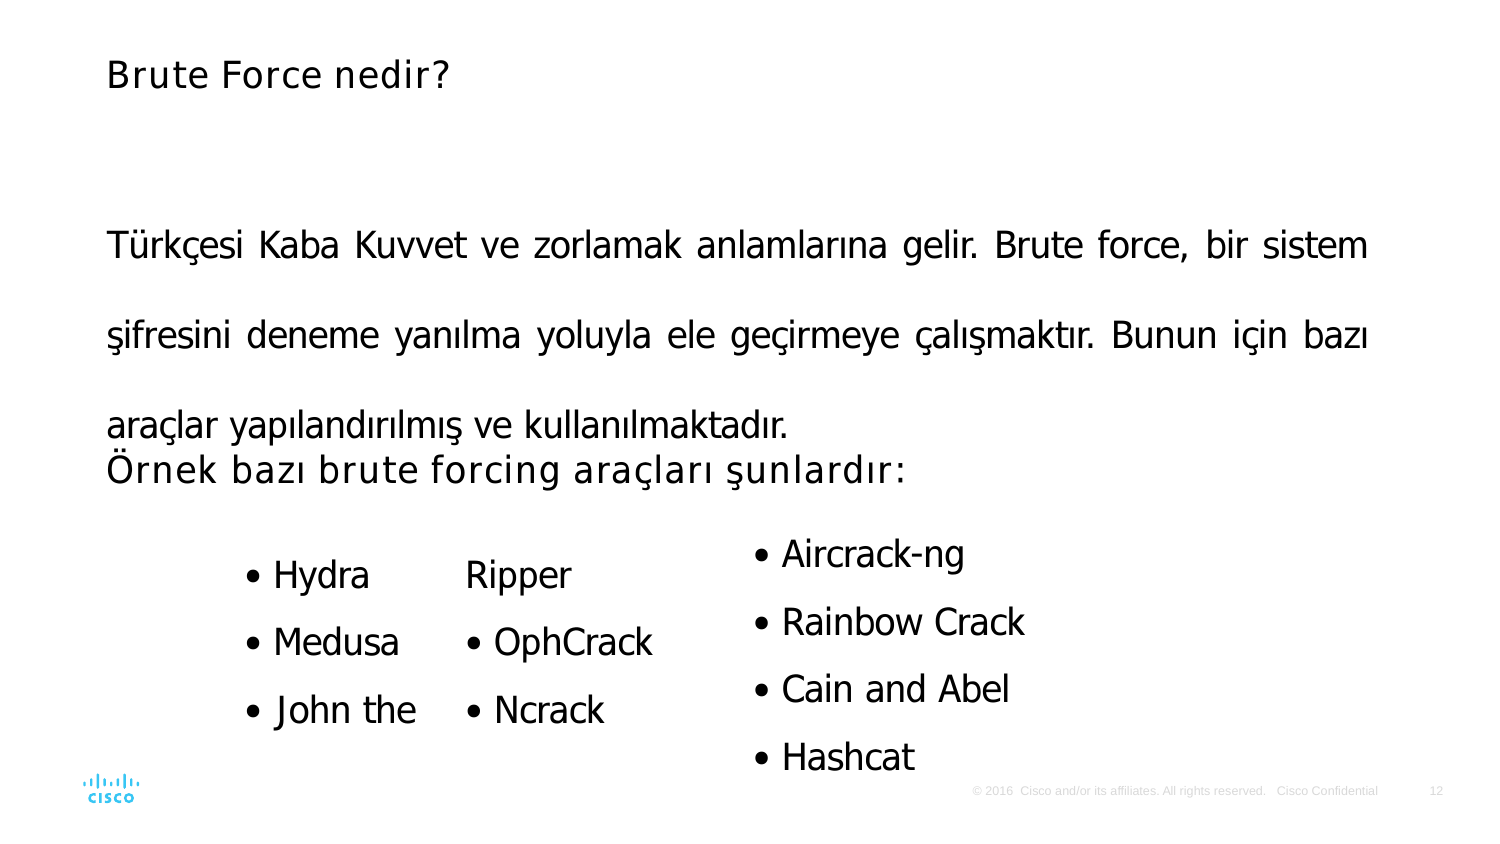

Brute Force nedir?
Türkçesi Kaba Kuvvet ve zorlamak anlamlarına gelir. Brute force, bir sistem şifresini deneme yanılma yoluyla ele geçirmeye çalışmaktır. Bunun için bazı araçlar yapılandırılmış ve kullanılmaktadır.
Örnek bazı brute forcing araçları şunlardır:
• Aircrack-ng
• Rainbow Crack
• Cain and Abel
• Hashcat
• Hydra
• Medusa
• John the Ripper
• OphCrack
• Ncrack